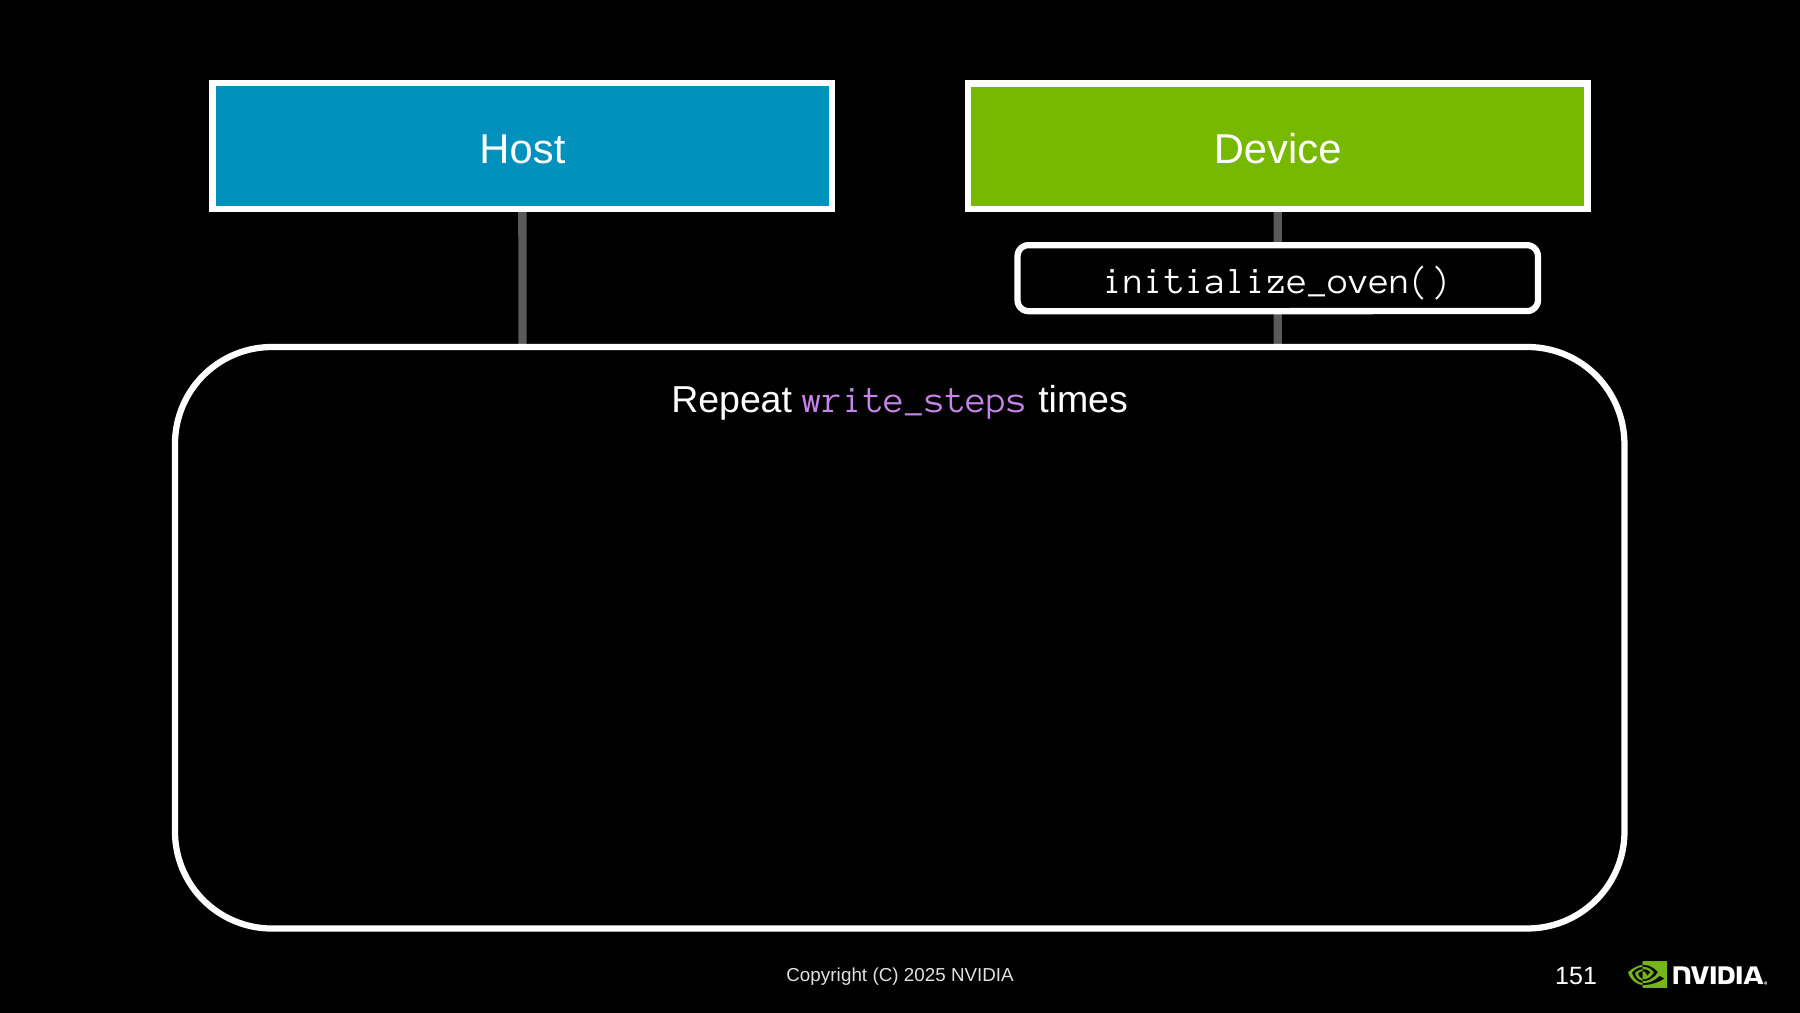

Host
Device
initialize_oven()
Repeat write_steps times
Copyright (C) 2025 NVIDIA
151